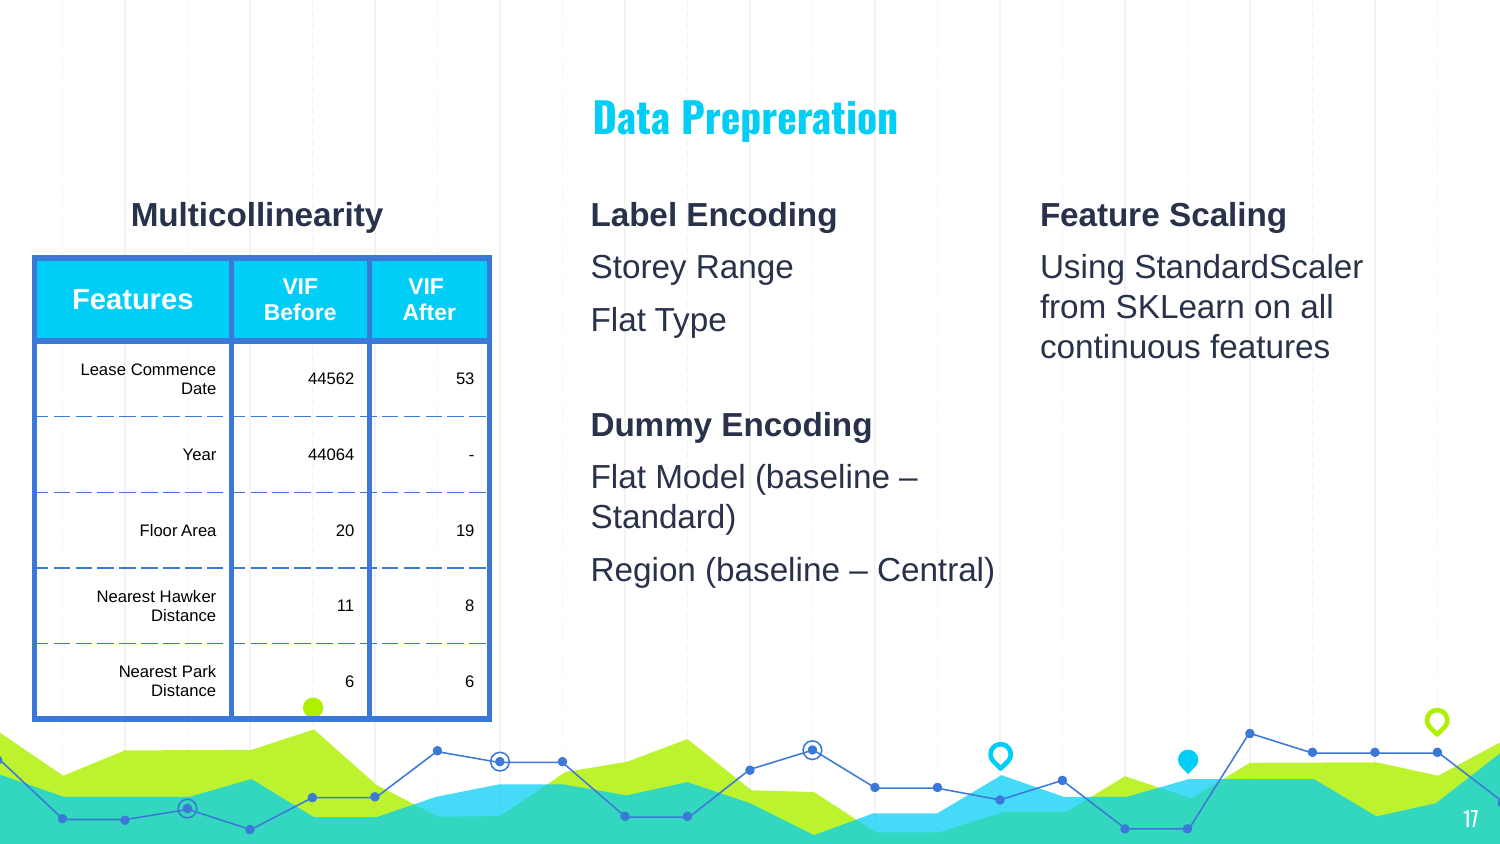

# Data Prepreration
Multicollinearity
Label Encoding
Storey Range
Flat Type

Dummy Encoding
Flat Model (baseline – Standard)
Region (baseline – Central)

Feature Scaling
Using StandardScaler from SKLearn on all continuous features

| Features | VIF Before | VIF After |
| --- | --- | --- |
| Lease Commence Date | 44562 | 53 |
| Year | 44064 | - |
| Floor Area | 20 | 19 |
| Nearest Hawker Distance | 11 | 8 |
| Nearest Park Distance | 6 | 6 |
17